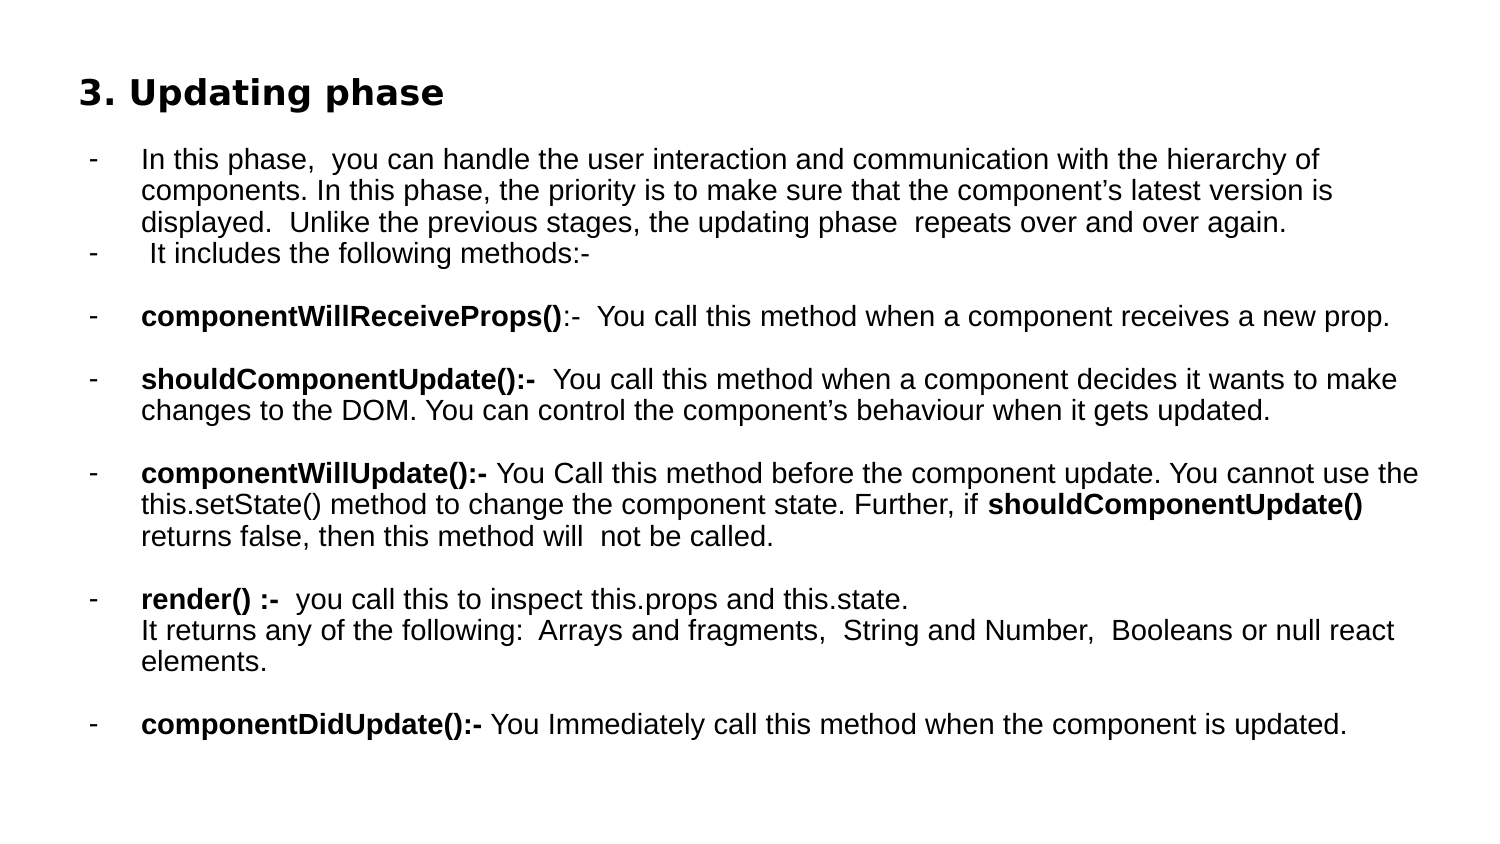

# 3. Updating phase
In this phase,  you can handle the user interaction and communication with the hierarchy of components. In this phase, the priority is to make sure that the component’s latest version is displayed.  Unlike the previous stages, the updating phase  repeats over and over again.
 It includes the following methods:-

componentWillReceiveProps():-  You call this method when a component receives a new prop.

shouldComponentUpdate():-  You call this method when a component decides it wants to make changes to the DOM. You can control the component’s behaviour when it gets updated.

componentWillUpdate():- You Call this method before the component update. You cannot use the this.setState() method to change the component state. Further, if shouldComponentUpdate() returns false, then this method will  not be called.

render() :-  you call this to inspect this.props and this.state.
It returns any of the following:  Arrays and fragments,  String and Number,  Booleans or null react elements.

componentDidUpdate():- You Immediately call this method when the component is updated.